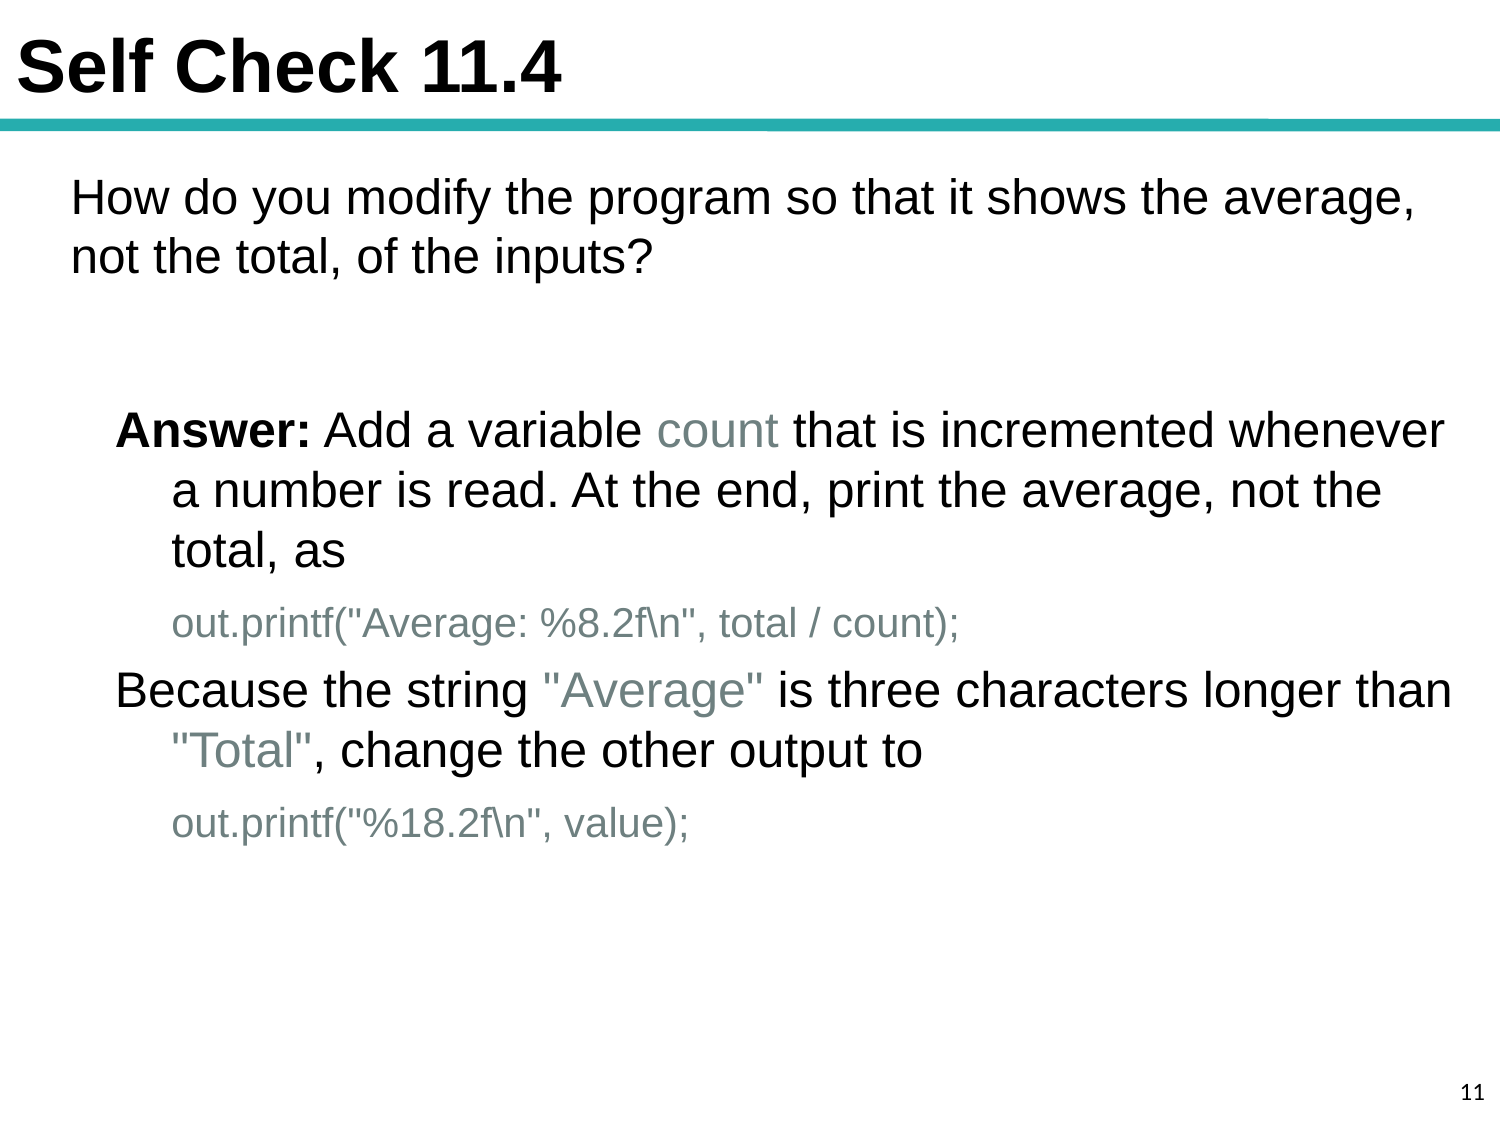

# Self Check 11.4
	How do you modify the program so that it shows the average, not the total, of the inputs?
Answer: Add a variable count that is incremented whenever a number is read. At the end, print the average, not the total, as
	out.printf("Average: %8.2f\n", total / count);
Because the string "Average" is three characters longer than "Total", change the other output to
	out.printf("%18.2f\n", value);